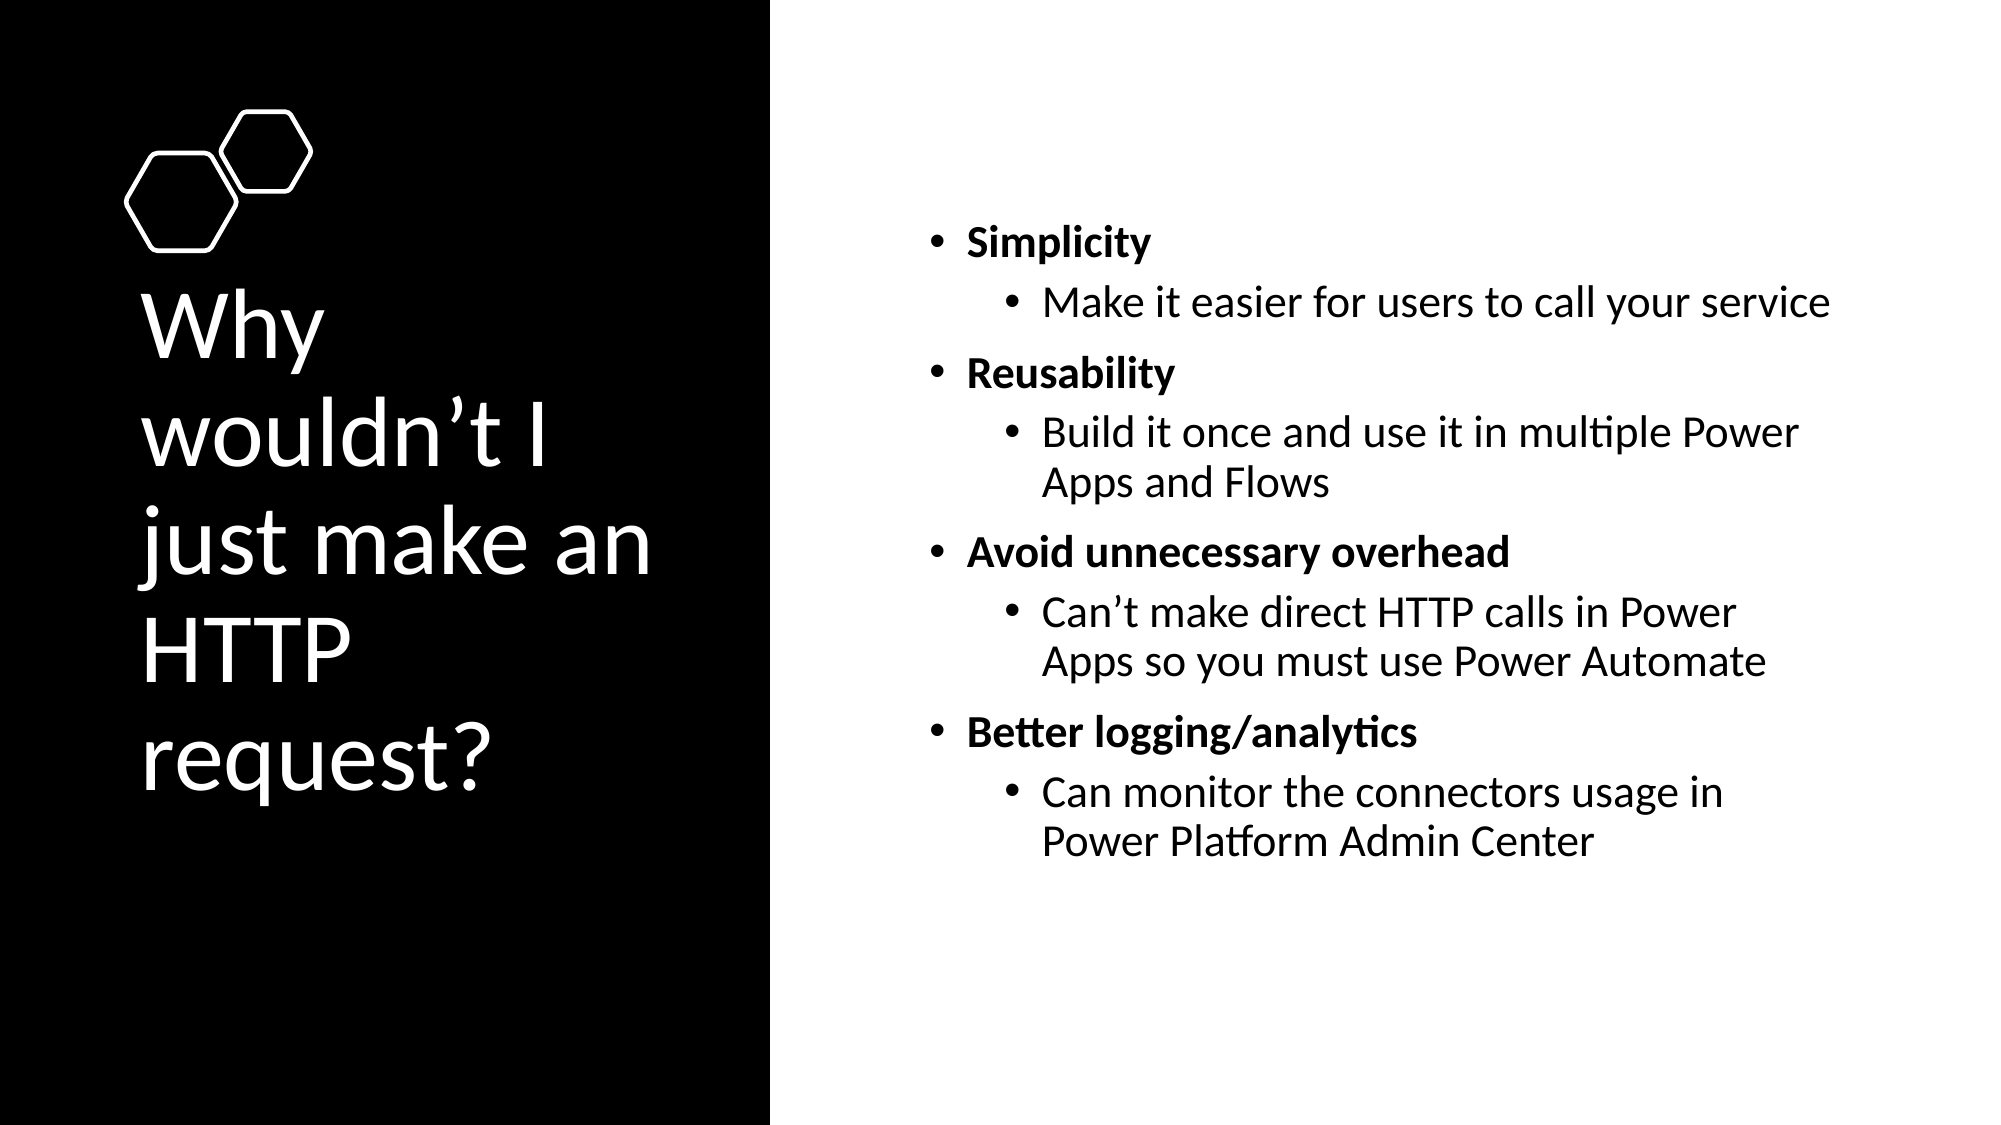

# Why wouldn’t I just make an HTTP request?
Simplicity
Make it easier for users to call your service
Reusability
Build it once and use it in multiple Power Apps and Flows
Avoid unnecessary overhead
Can’t make direct HTTP calls in Power Apps so you must use Power Automate
Better logging/analytics
Can monitor the connectors usage in Power Platform Admin Center